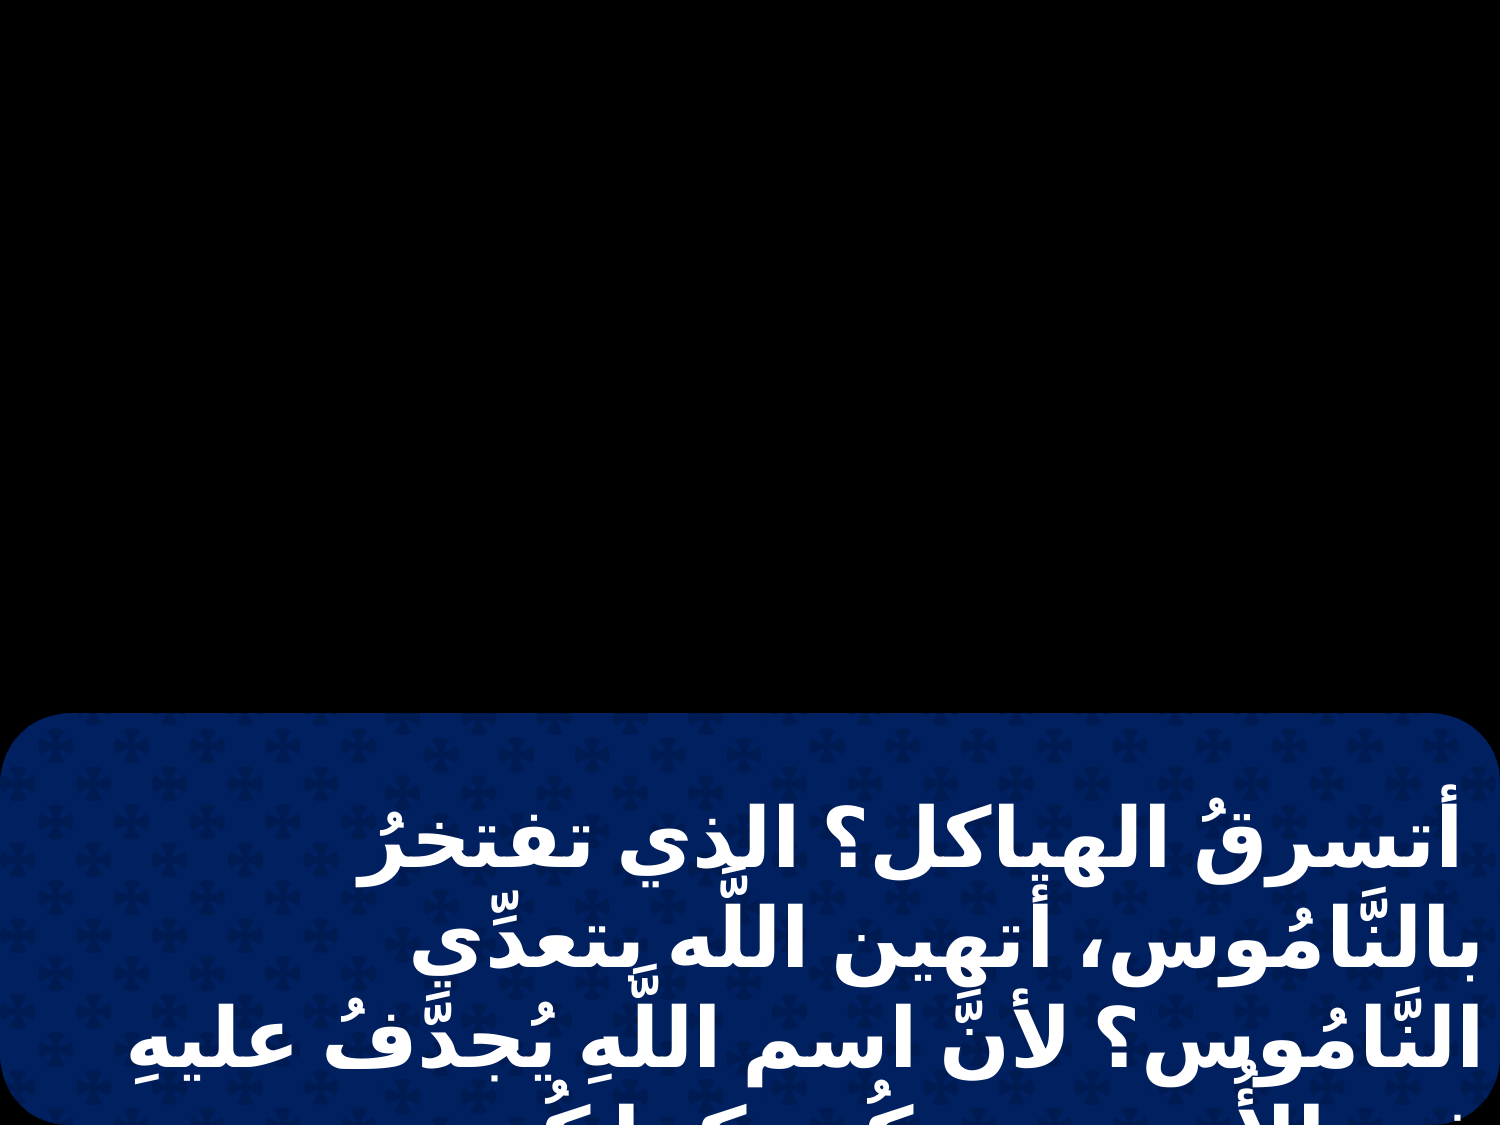

أتسرقُ الهياكل؟ الذي تفتخرُ بالنَّامُوس، أتهين اللَّه بتعدِّي النَّامُوس؟ لأنَّ اسم اللَّهِ يُجدَّفُ عليهِ في الأُمم بسببكُم، كما كُتب.